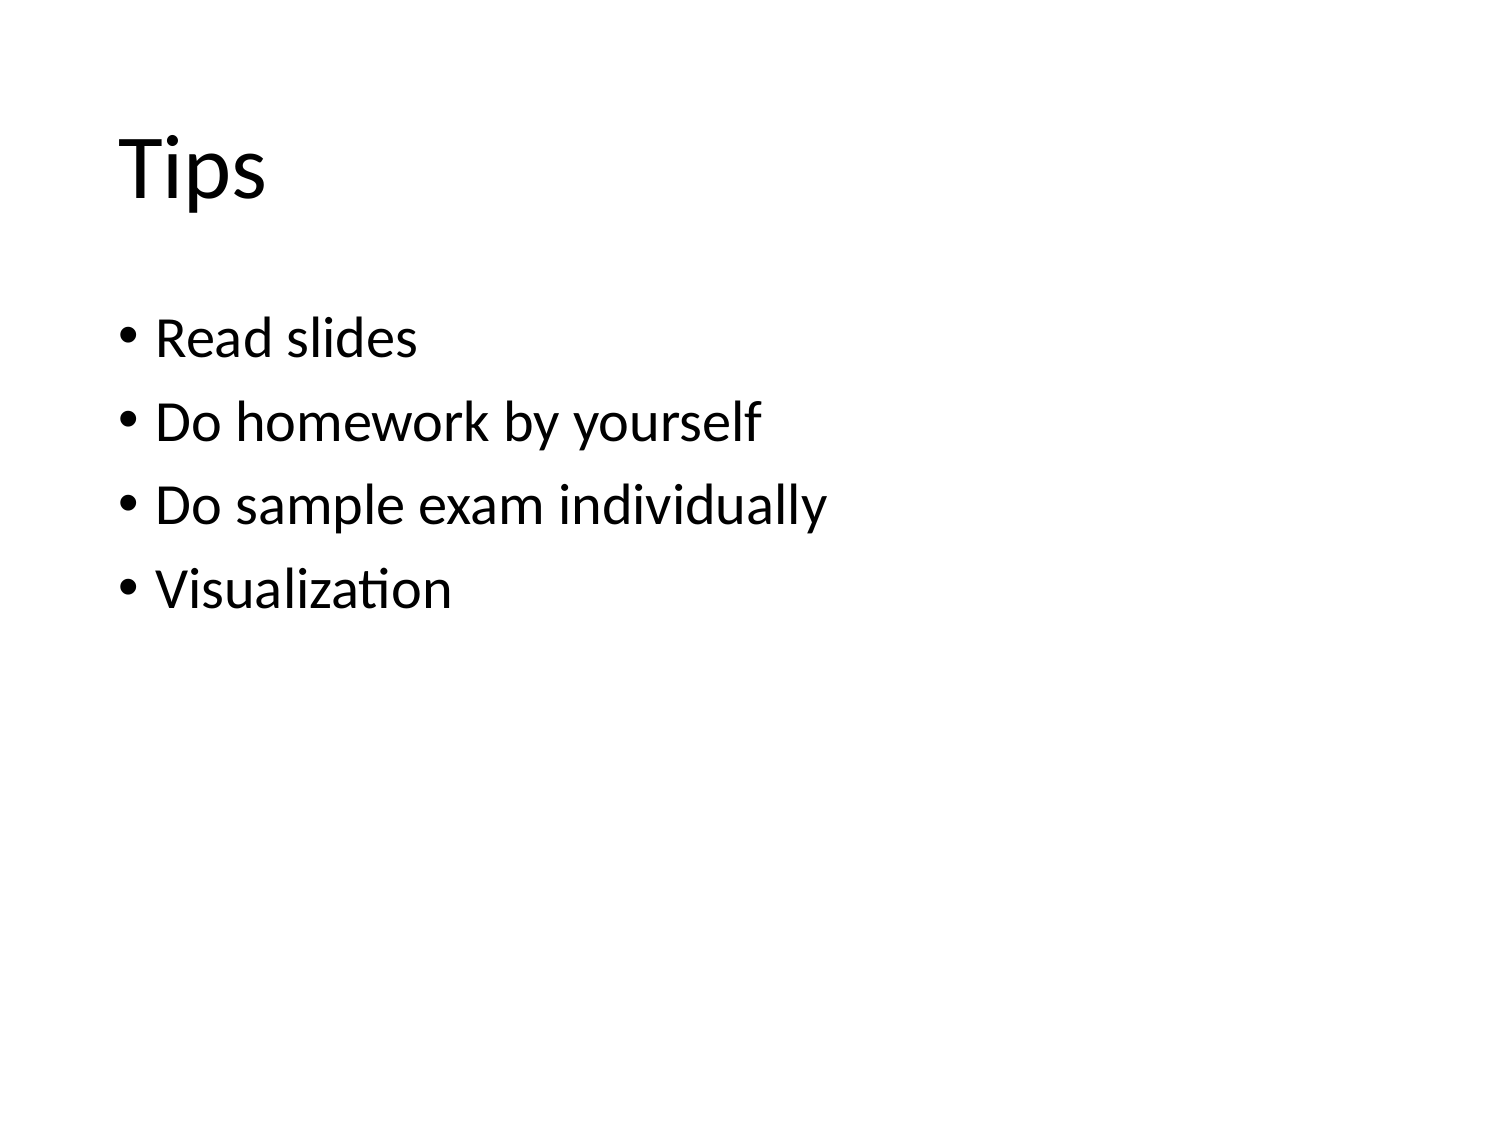

# Tips
Read slides
Do homework by yourself
Do sample exam individually
Visualization